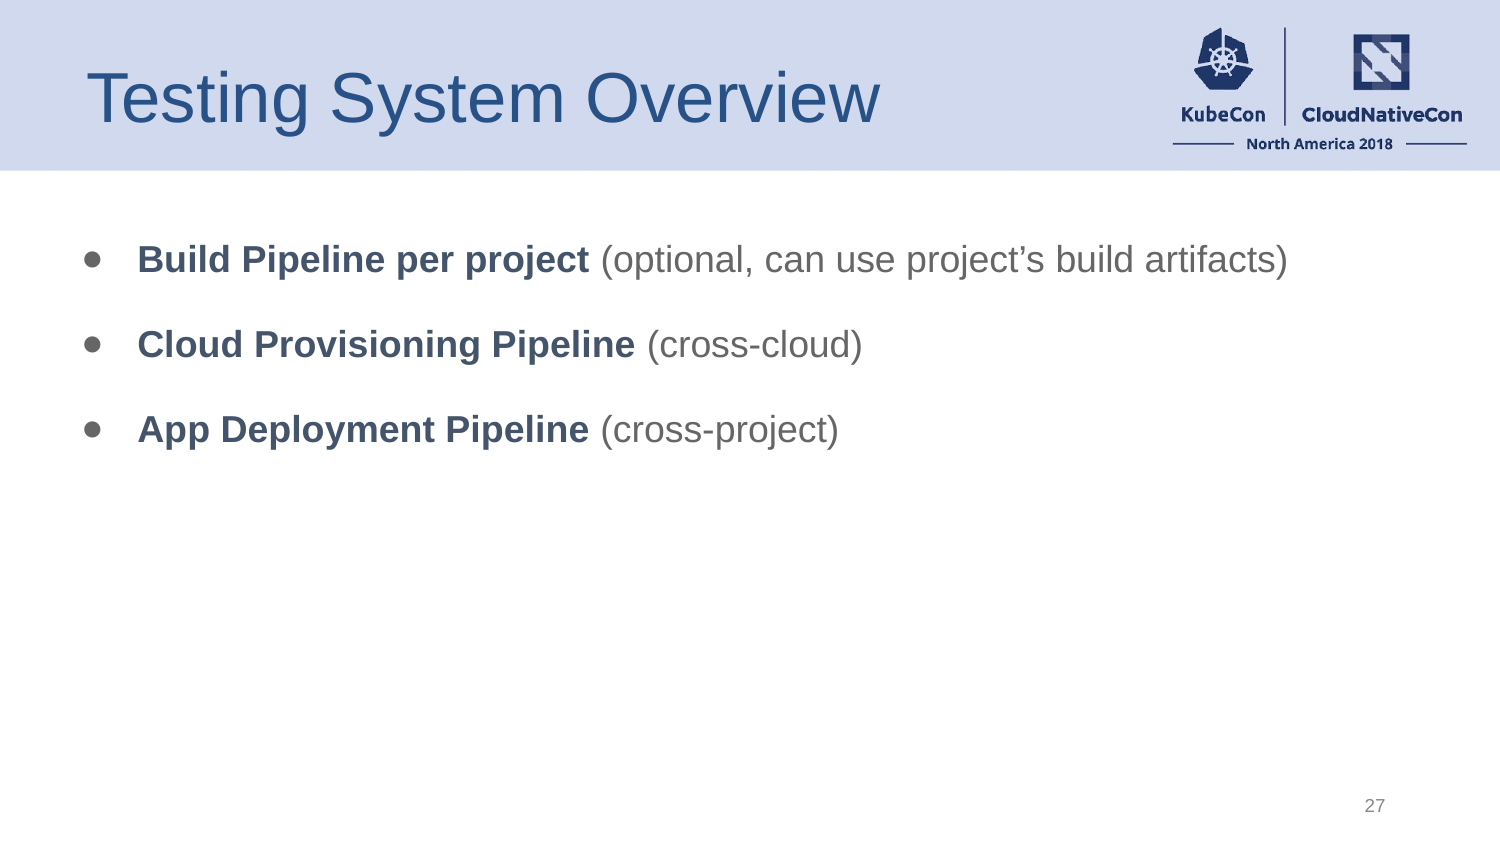

# Testing System Overview
Build Pipeline per project (optional, can use project’s build artifacts)
Cloud Provisioning Pipeline (cross-cloud)
App Deployment Pipeline (cross-project)
27